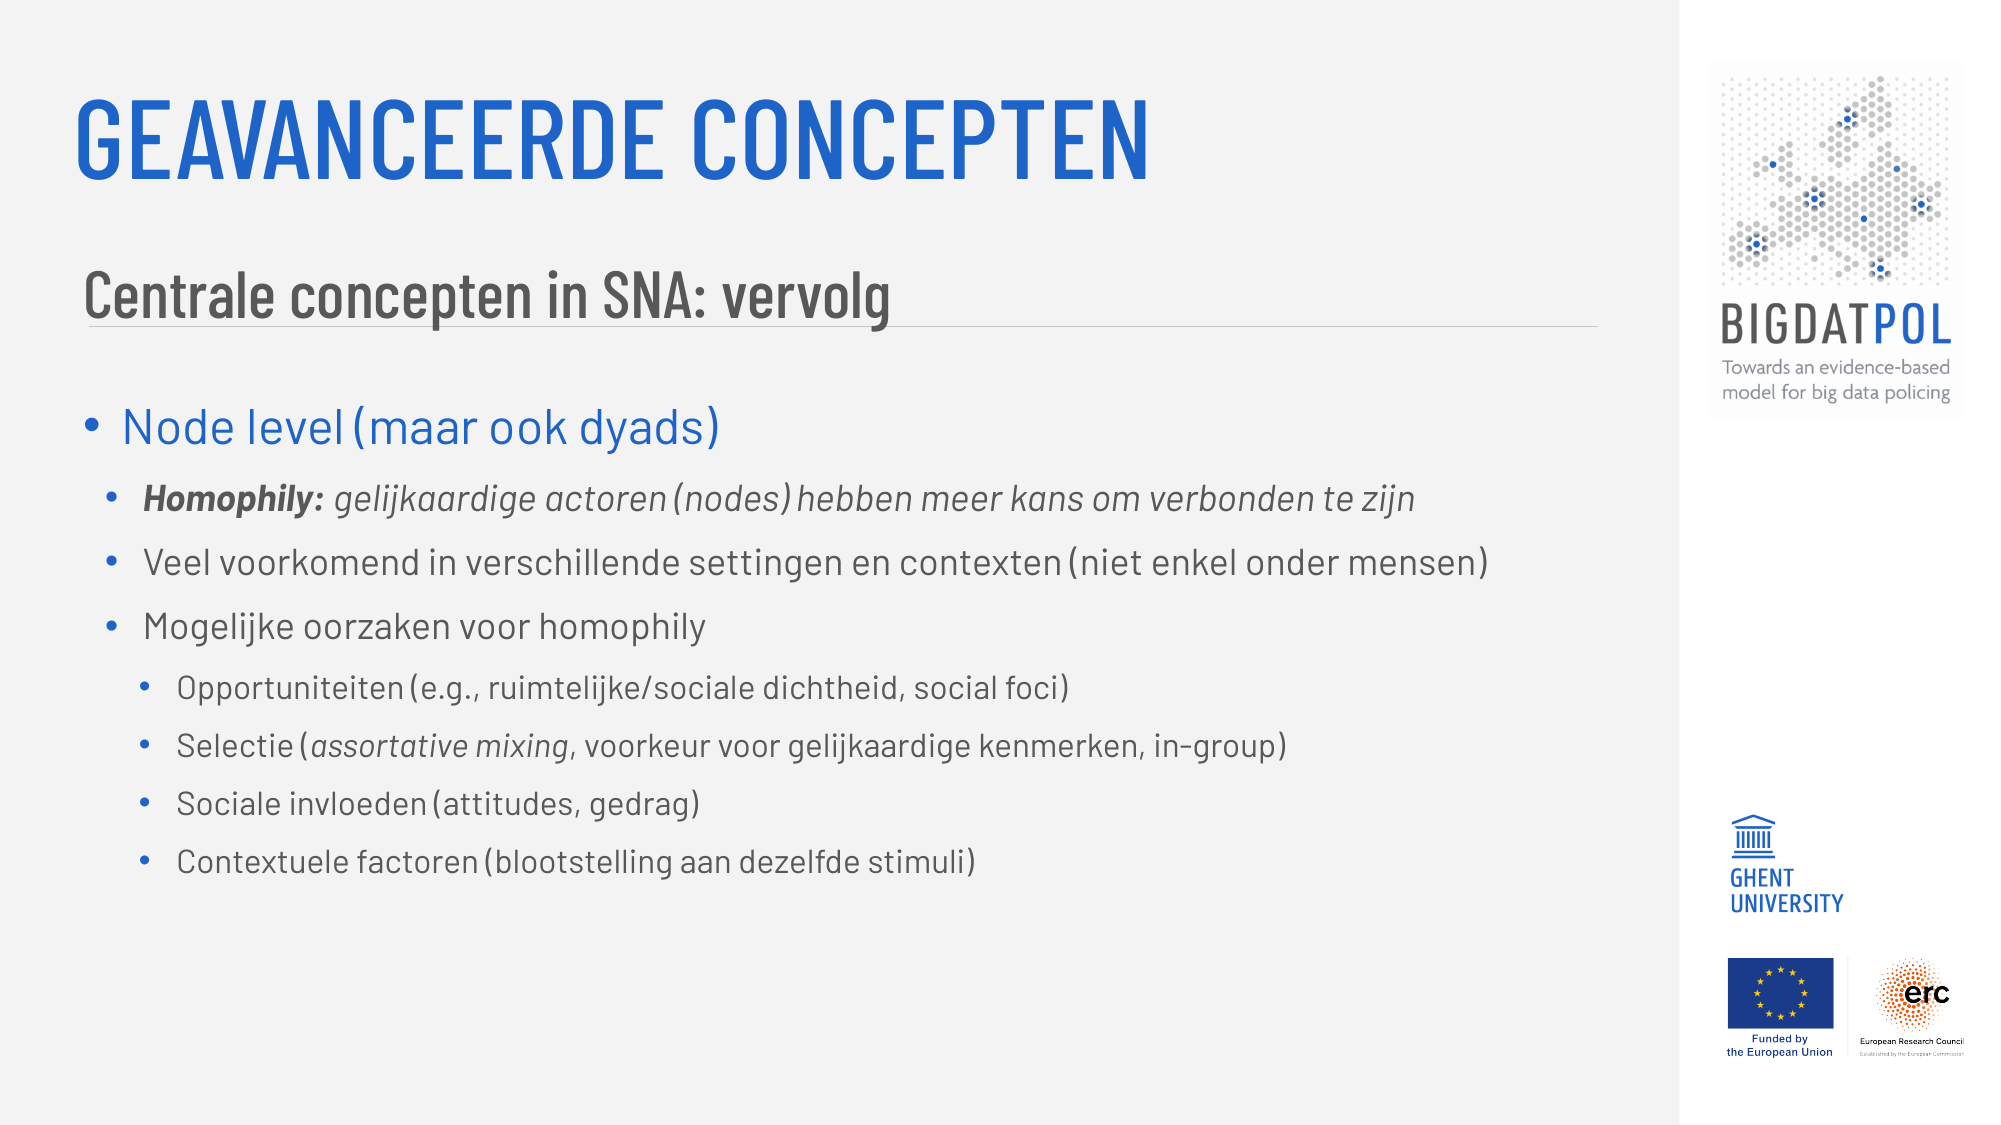

# Geavanceerde concepten
Centrale concepten in SNA: vervolg
Node level (maar ook dyads)
Homophily: gelijkaardige actoren (nodes) hebben meer kans om verbonden te zijn
Veel voorkomend in verschillende settingen en contexten (niet enkel onder mensen)
Mogelijke oorzaken voor homophily
Opportuniteiten (e.g., ruimtelijke/sociale dichtheid, social foci)
Selectie (assortative mixing, voorkeur voor gelijkaardige kenmerken, in-group)
Sociale invloeden (attitudes, gedrag)
Contextuele factoren (blootstelling aan dezelfde stimuli)